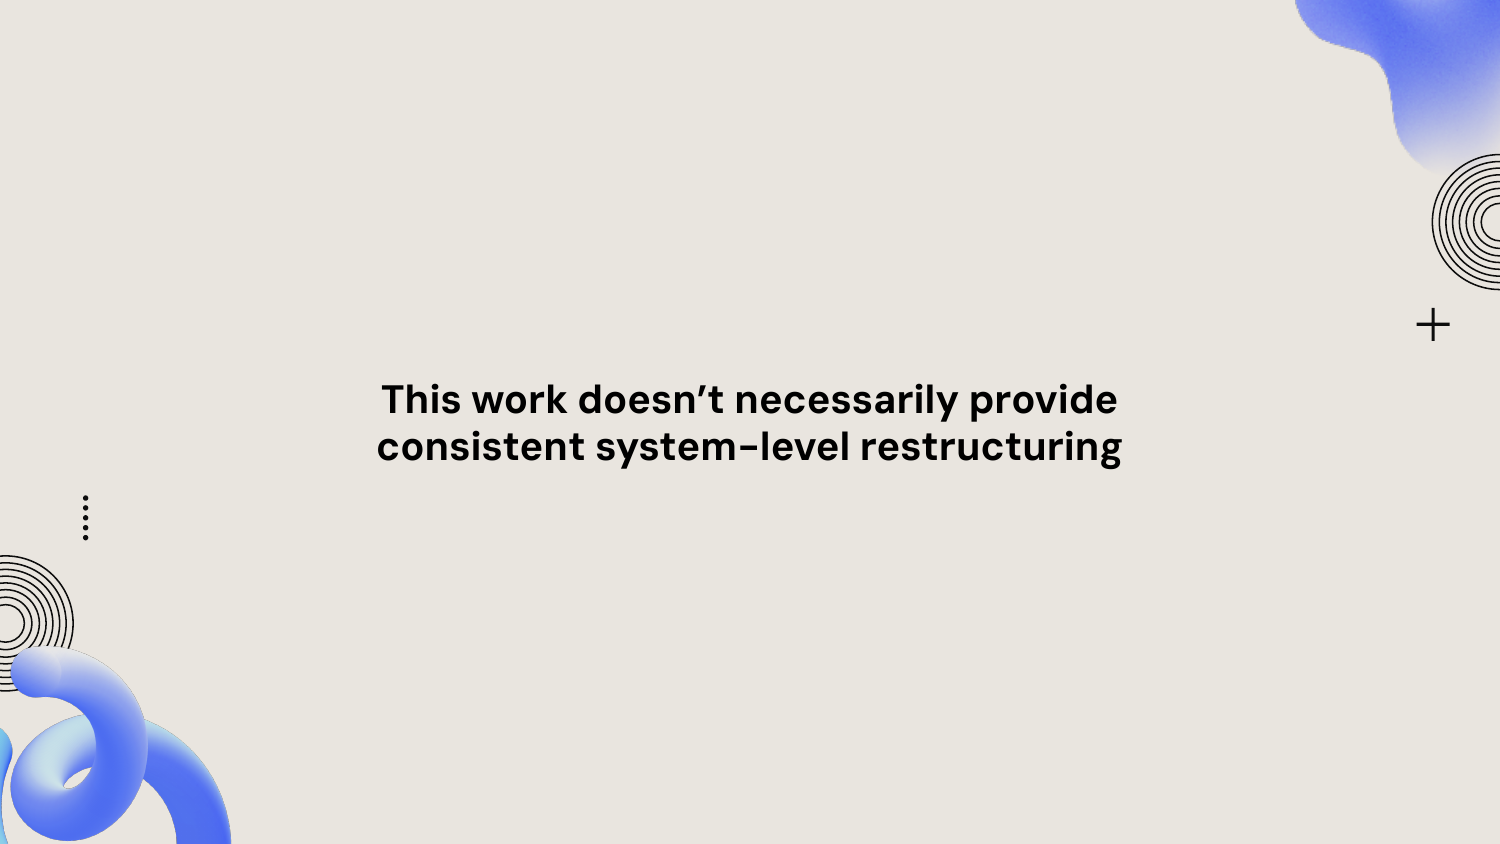

This work doesn’t necessarily provide consistent system-level restructuring